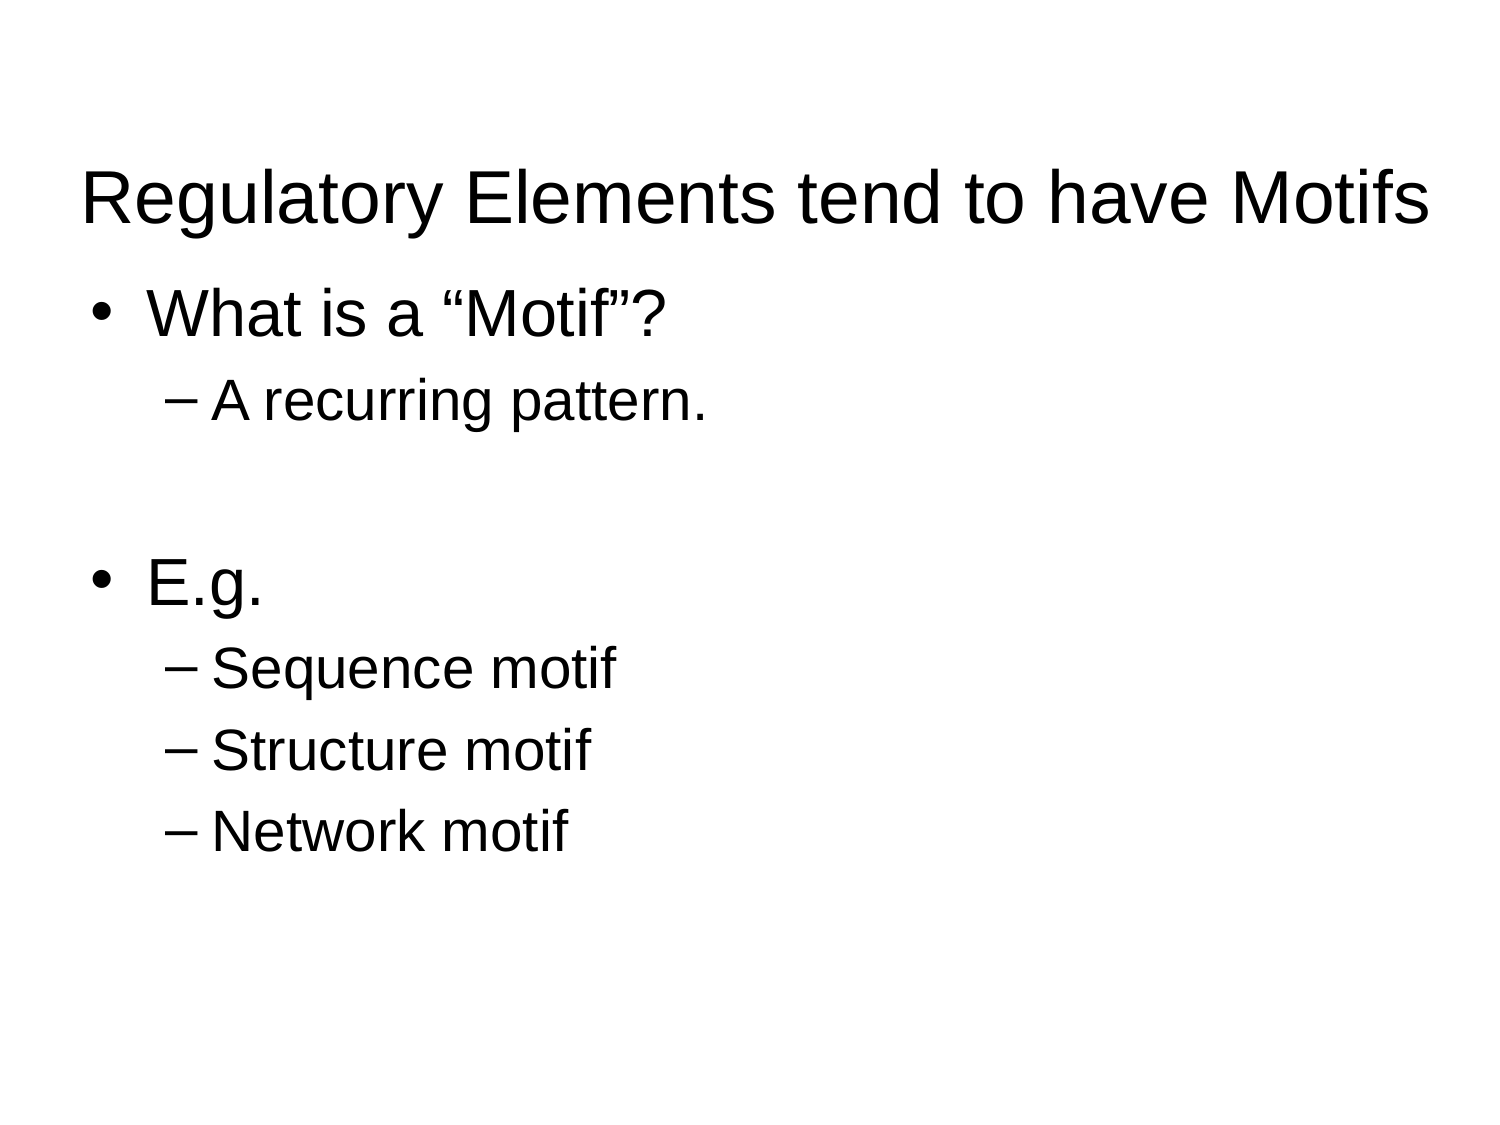

# Regulatory Elements tend to have Motifs
What is a “Motif”?
A recurring pattern.

E.g.
Sequence motif
Structure motif
Network motif